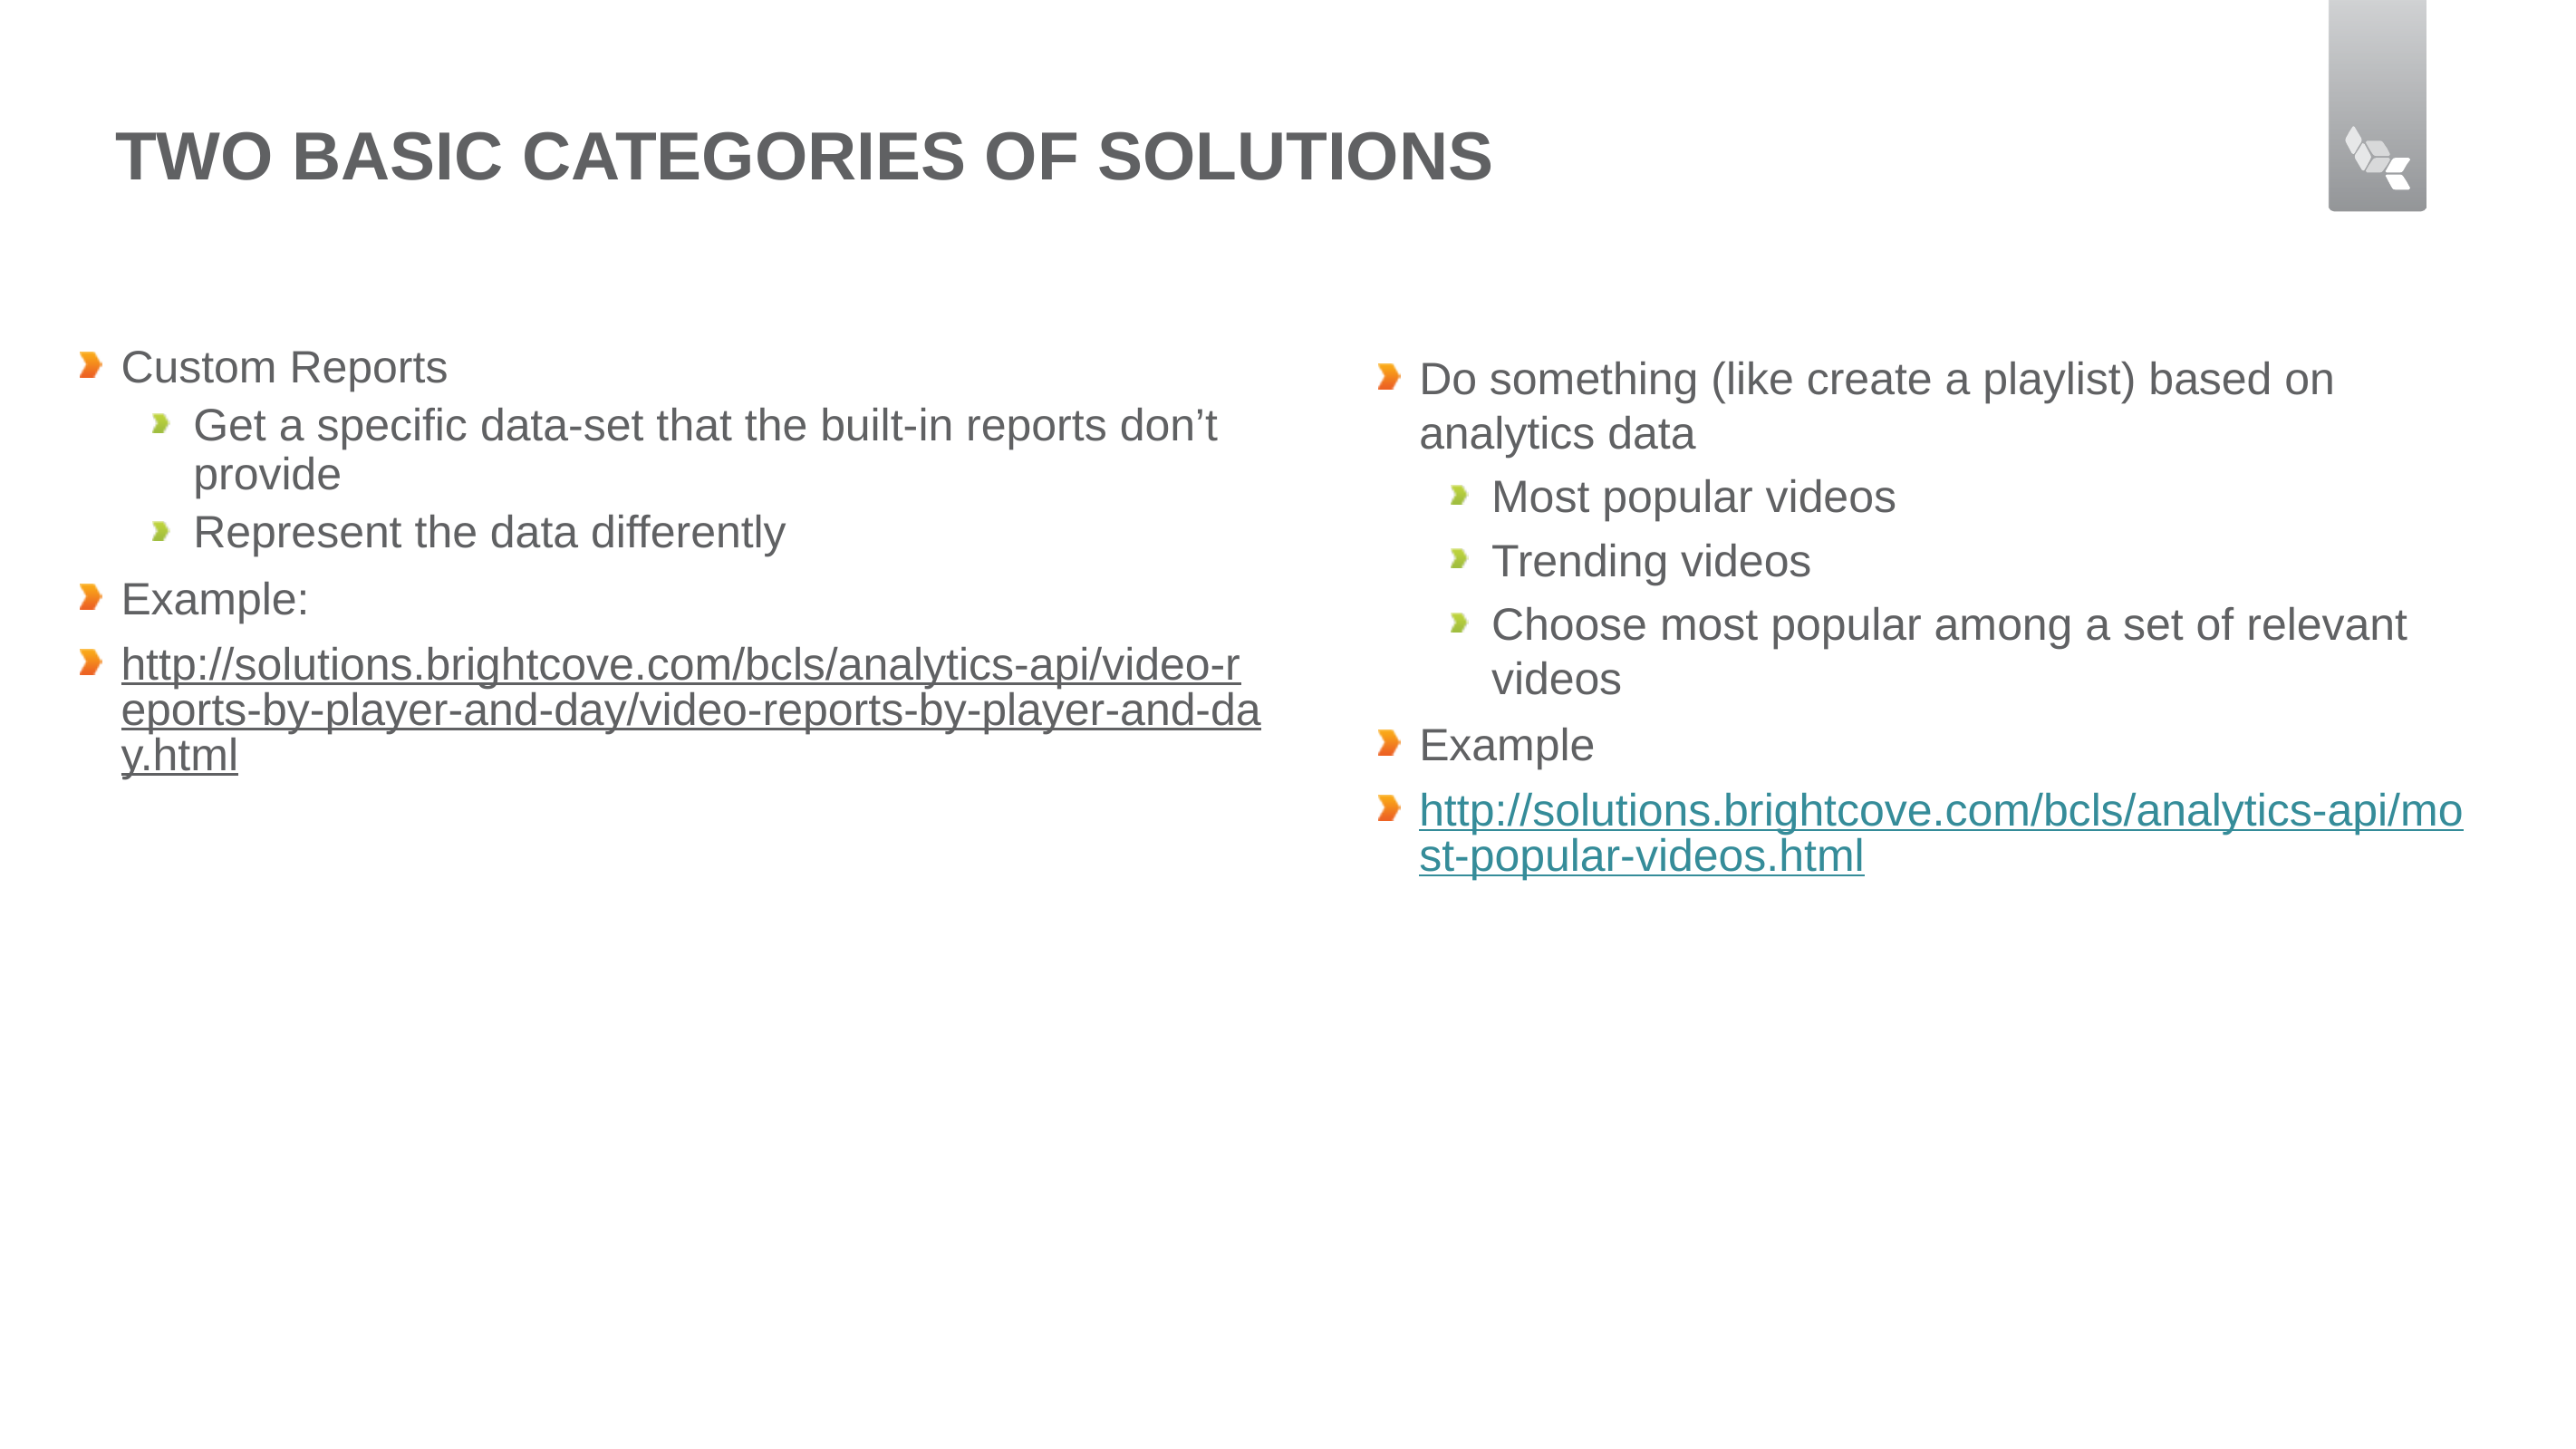

# TWO BASIC CATEGORIES OF SOLUTIONS
Custom Reports
Get a specific data-set that the built-in reports don’t provide
Represent the data differently
Example:
http://solutions.brightcove.com/bcls/analytics-api/video-reports-by-player-and-day/video-reports-by-player-and-day.html
Do something (like create a playlist) based on analytics data
Most popular videos
Trending videos
Choose most popular among a set of relevant videos
Example
http://solutions.brightcove.com/bcls/analytics-api/most-popular-videos.html